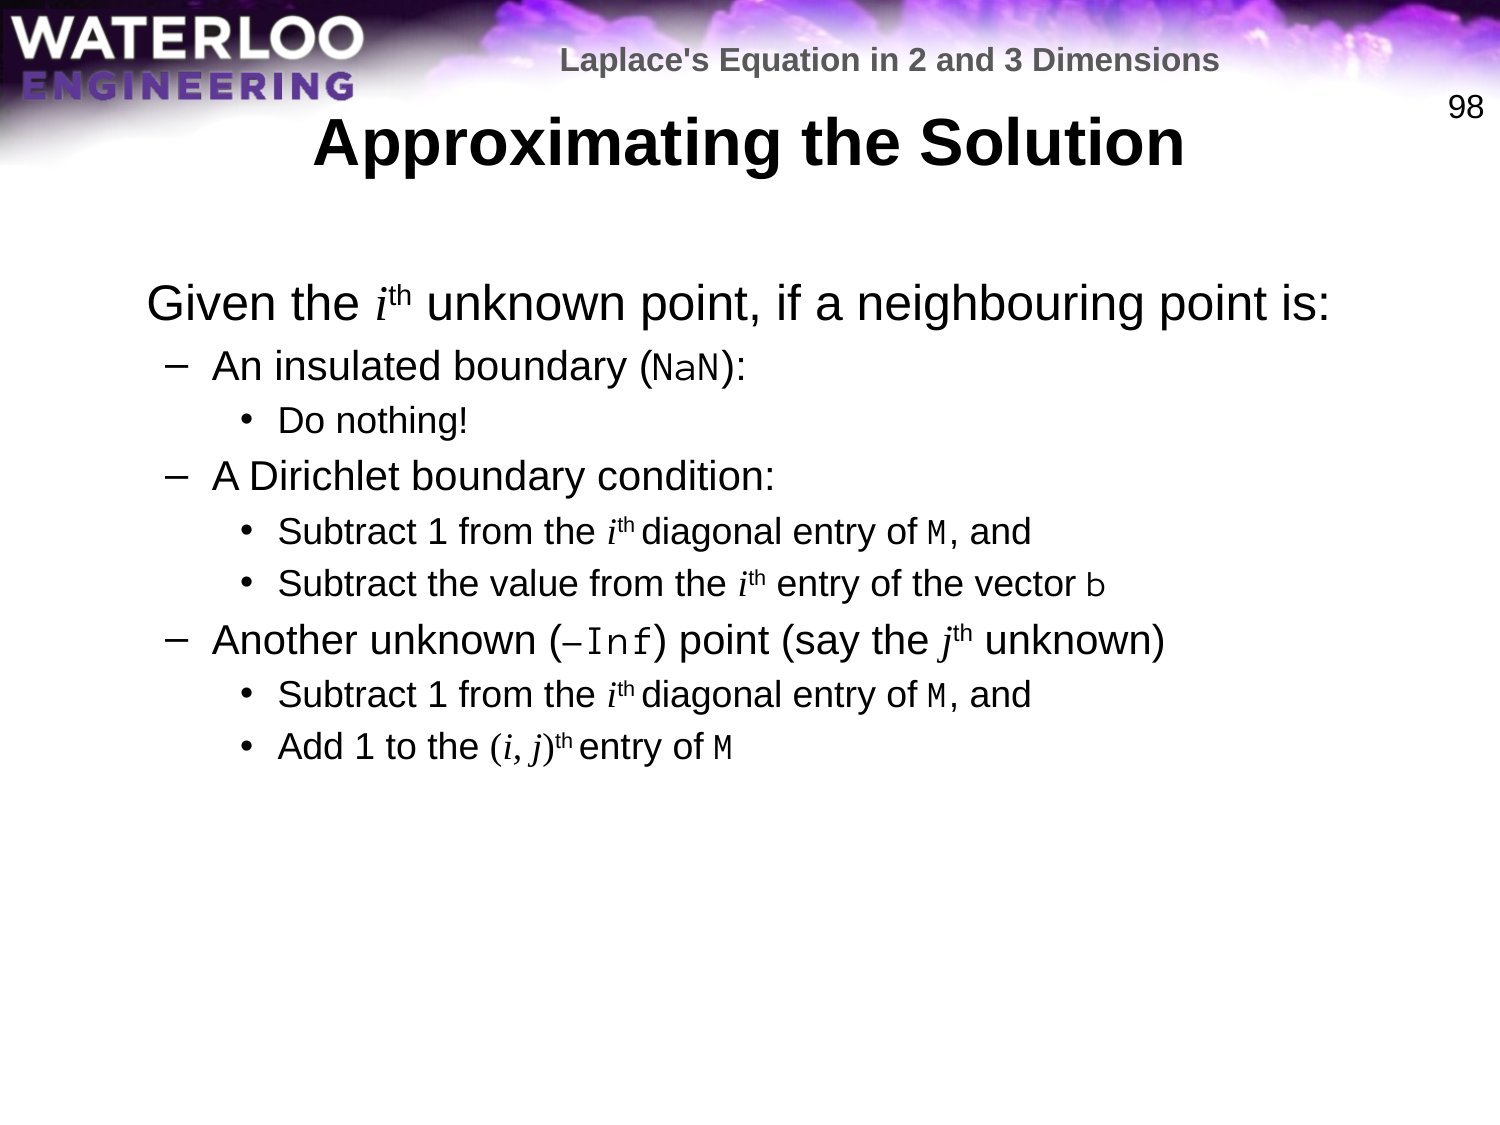

Laplace's Equation in 2 and 3 Dimensions
# Approximating the Solution
98
	Given the ith unknown point, if a neighbouring point is:
An insulated boundary (NaN):
Do nothing!
A Dirichlet boundary condition:
Subtract 1 from the ith diagonal entry of M, and
Subtract the value from the ith entry of the vector b
Another unknown (-Inf) point (say the jth unknown)
Subtract 1 from the ith diagonal entry of M, and
Add 1 to the (i, j)th entry of M